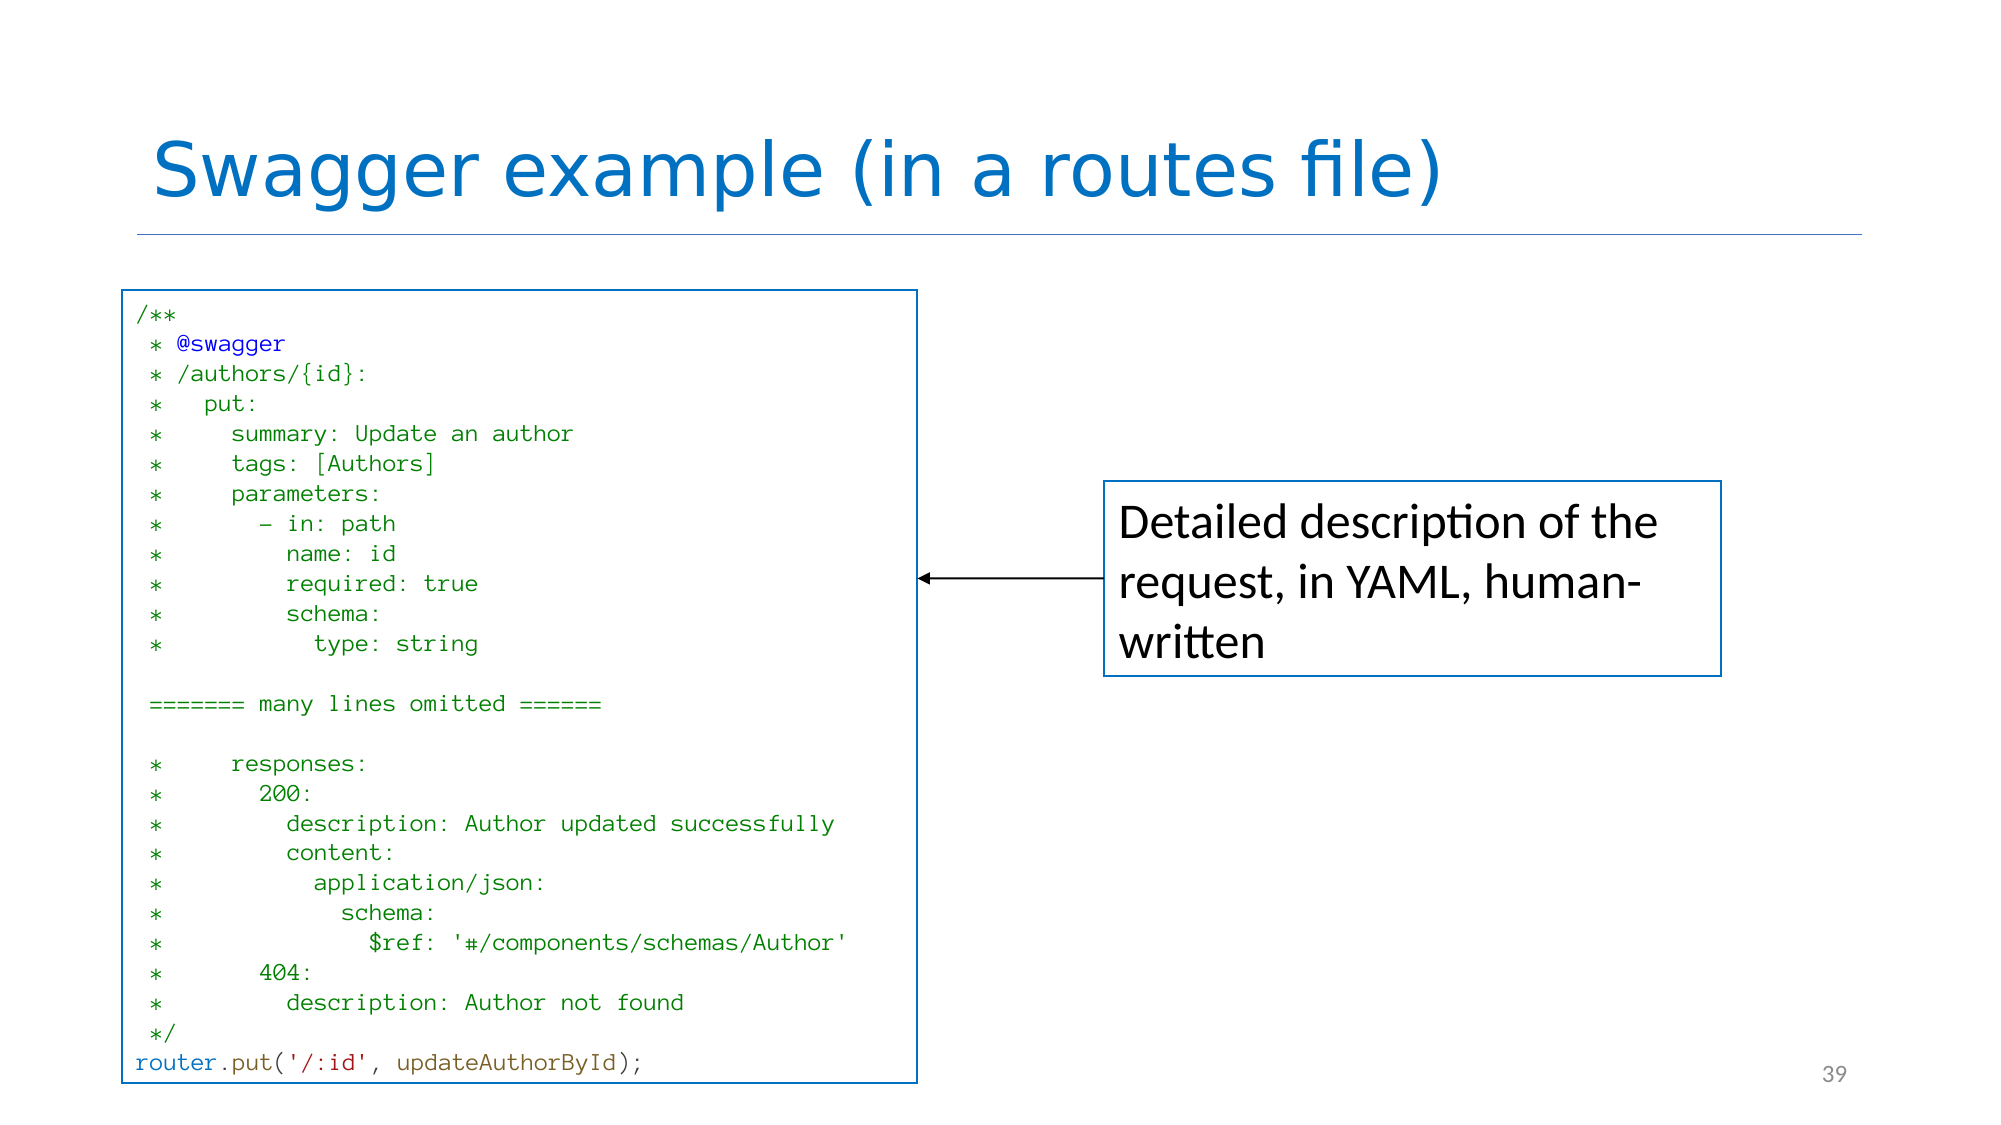

# Swagger example (in a routes file)
/**
 * @swagger
 * /authors/{id}:
 *   put:
 *     summary: Update an author
 *     tags: [Authors]
 *     parameters:
 *       - in: path
 *         name: id
 *         required: true
 *         schema:
 *           type: string

 ======= many lines omitted ======

 *     responses:
 *       200:
 *         description: Author updated successfully
 *         content:
 *           application/json:
 *             schema:
 *               $ref: '#/components/schemas/Author'
 *       404:
 *         description: Author not found
 */
router.put('/:id', updateAuthorById);
Detailed description of the request, in YAML, human-written
39